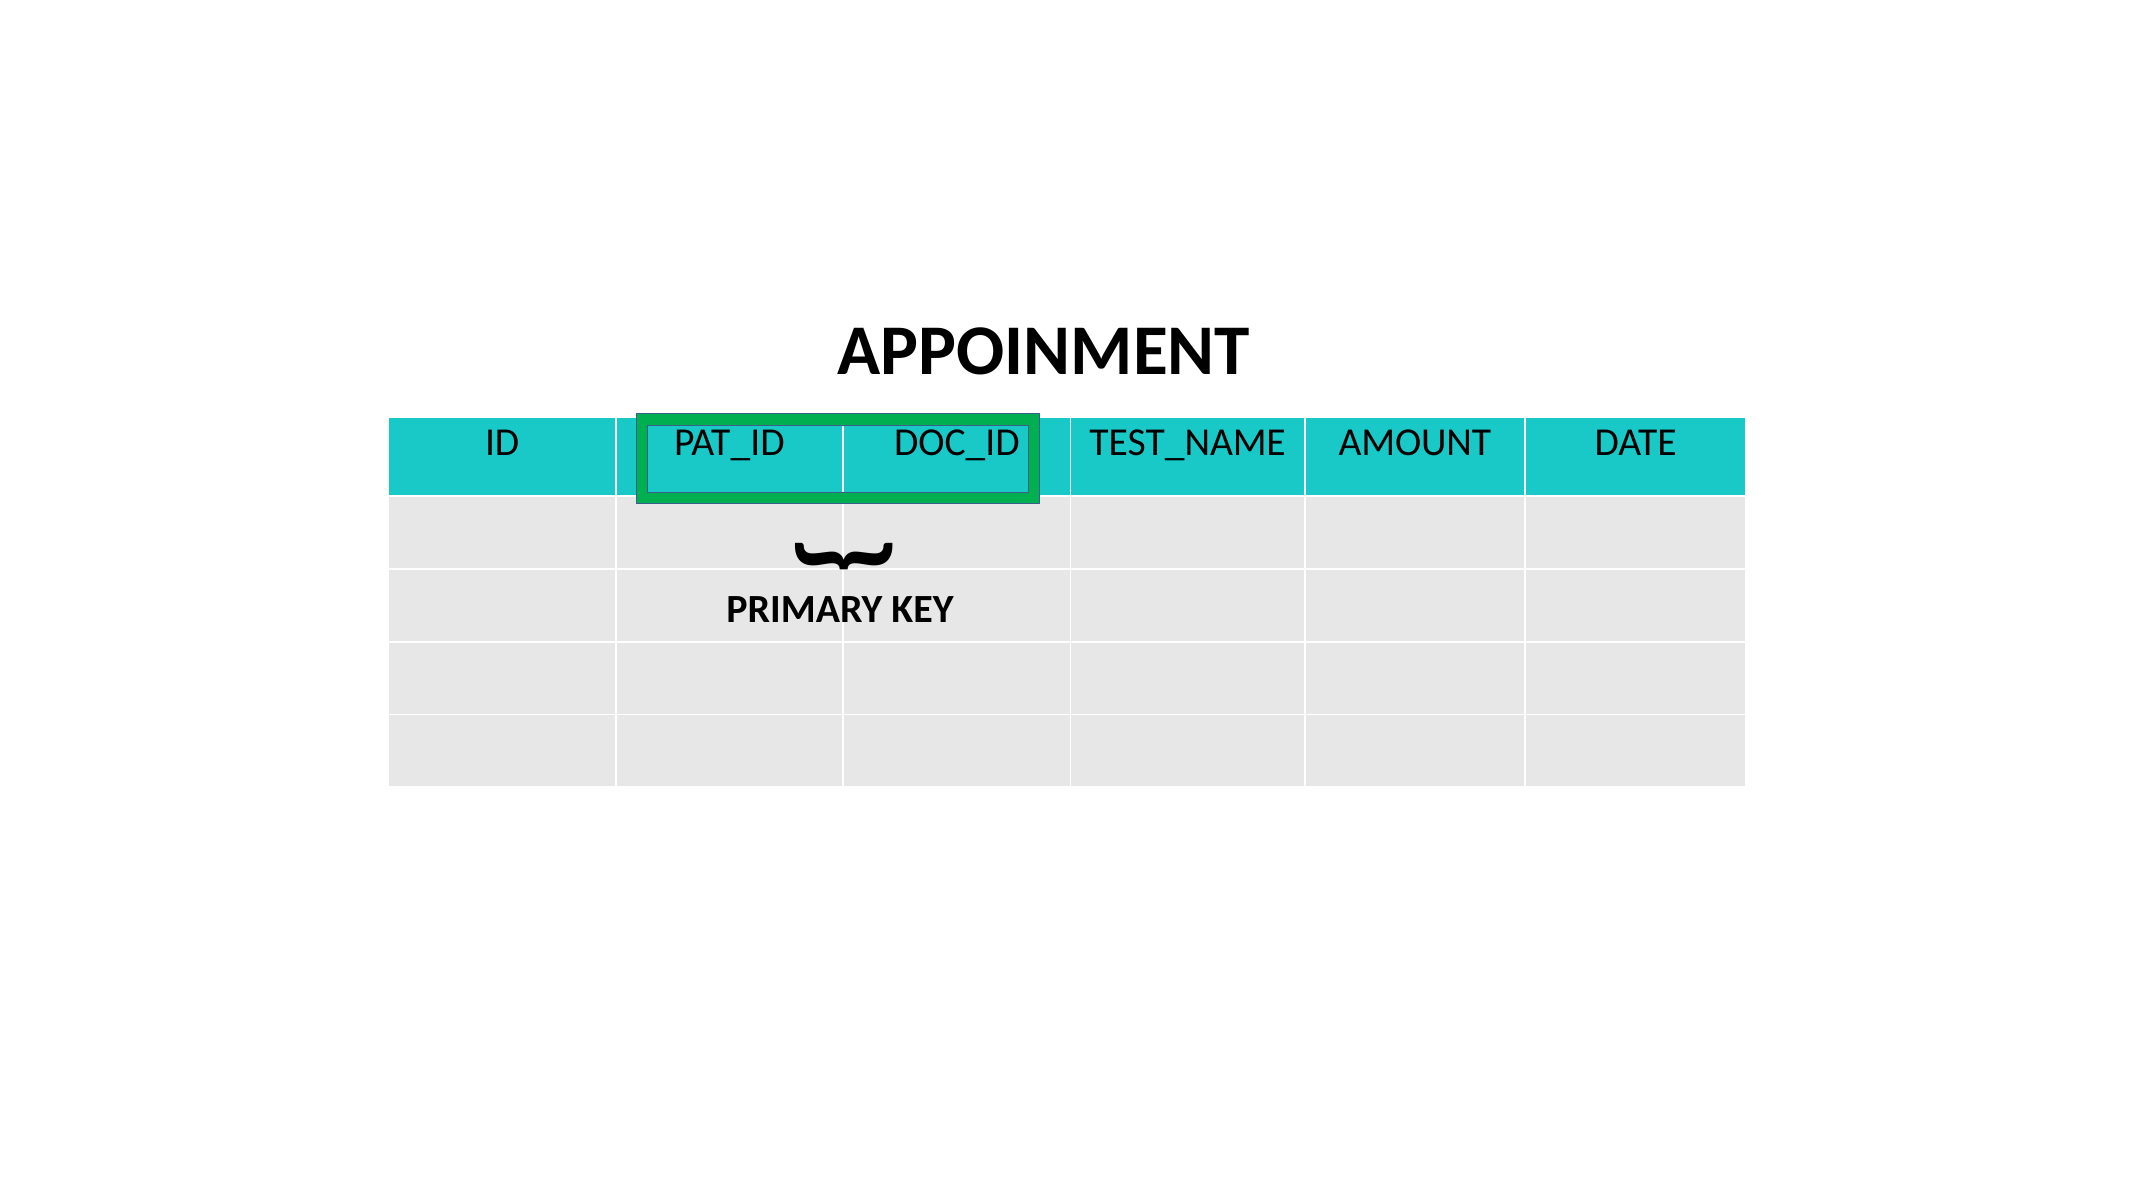

APPOINMENT

| ID | PAT\_ID | DOC\_ID | TEST\_NAME | AMOUNT | DATE |
| --- | --- | --- | --- | --- | --- |
|  |  |  |  |  |  |
|  |  |  |  |  |  |
|  |  |  |  |  |  |
|  |  |  |  |  |  |
{
PRIMARY KEY